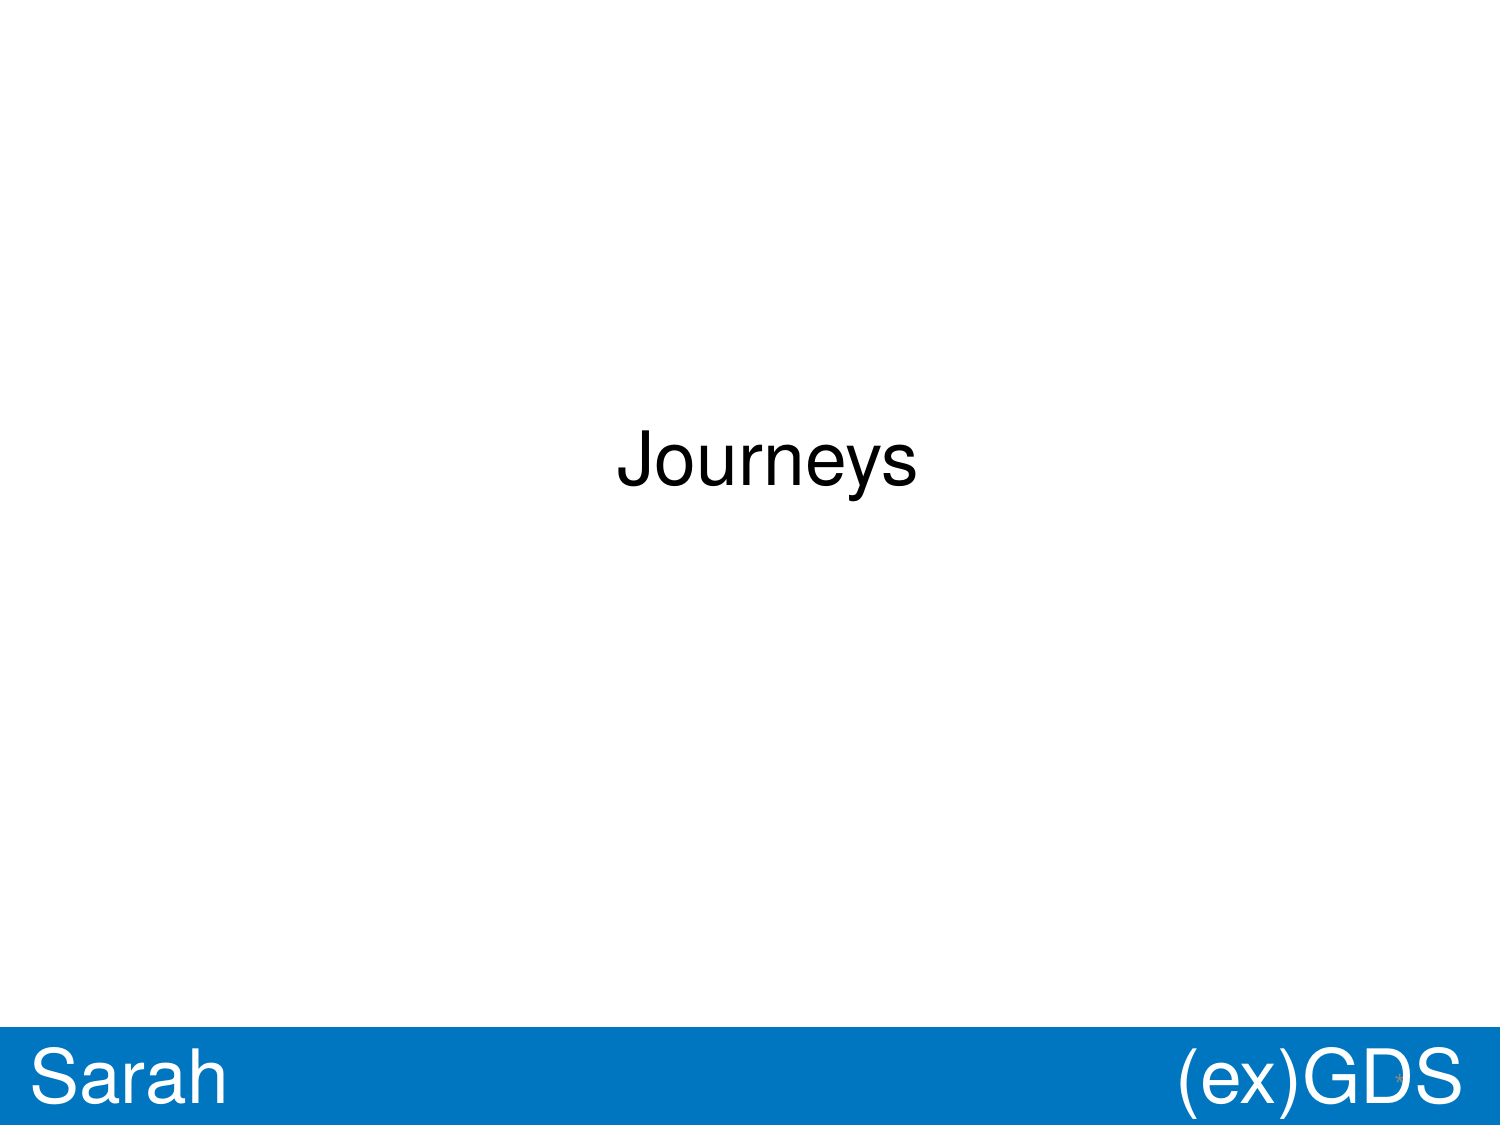

Journeys

Sarah
(ex)GDS
GDS

Paul
*
*